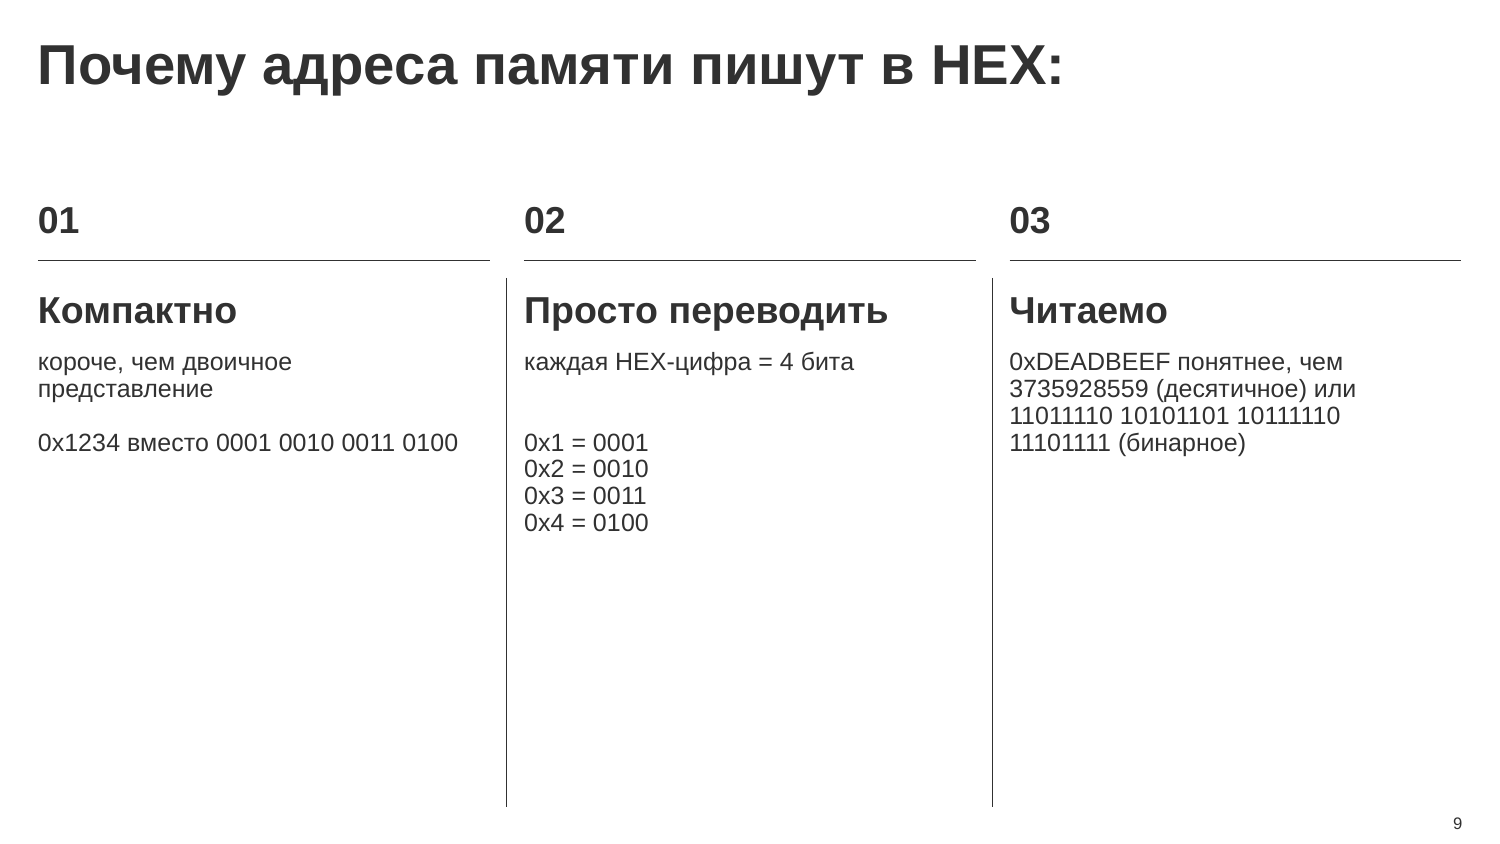

# Почему адреса памяти пишут в HEX:
01
02
03
Компактно
Просто переводить
Читаемо
короче, чем двоичное представление

0x1234 вместо 0001 0010 0011 0100
каждая HEX-цифра = 4 бита

0x1 = 0001
0x2 = 0010
0x3 = 0011
0x4 = 0100

0xDEADBEEF понятнее, чем 3735928559 (десятичное) или 11011110 10101101 10111110 11101111 (бинарное)
9